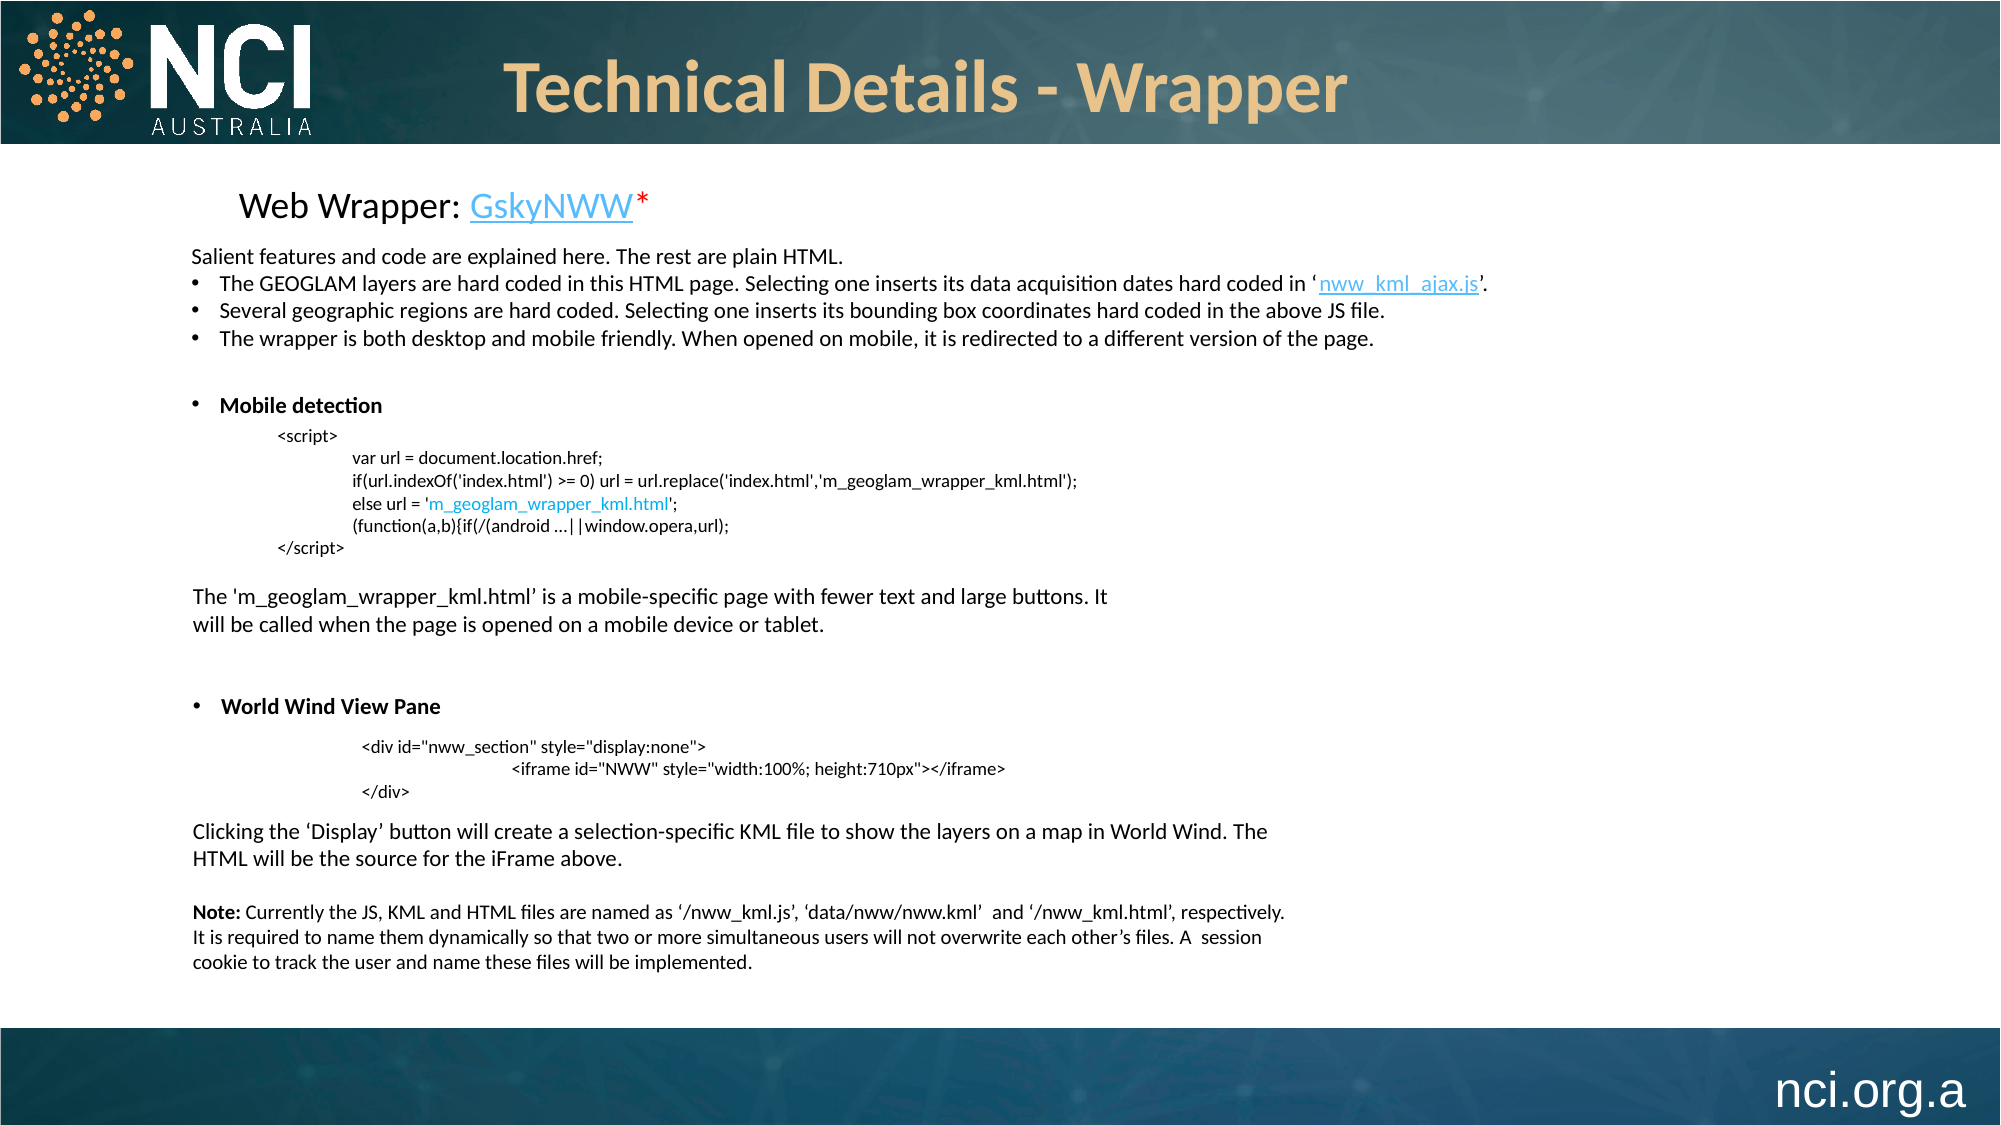

Technical Details - Wrapper
	Web Wrapper: GskyNWW*
Salient features and code are explained here. The rest are plain HTML.
The GEOGLAM layers are hard coded in this HTML page. Selecting one inserts its data acquisition dates hard coded in ‘nww_kml_ajax.js’.
Several geographic regions are hard coded. Selecting one inserts its bounding box coordinates hard coded in the above JS file.
The wrapper is both desktop and mobile friendly. When opened on mobile, it is redirected to a different version of the page.
Mobile detection
<script>
var url = document.location.href;
if(url.indexOf('index.html') >= 0) url = url.replace('index.html','m_geoglam_wrapper_kml.html');
else url = 'm_geoglam_wrapper_kml.html';
(function(a,b){if(/(android …||window.opera,url);
</script>
The 'm_geoglam_wrapper_kml.html’ is a mobile-specific page with fewer text and large buttons. It will be called when the page is opened on a mobile device or tablet.
World Wind View Pane
	<div id="nww_section" style="display:none">
		<iframe id="NWW" style="width:100%; height:710px"></iframe>
	</div>
Clicking the ‘Display’ button will create a selection-specific KML file to show the layers on a map in World Wind. The HTML will be the source for the iFrame above.

Note: Currently the JS, KML and HTML files are named as ‘/nww_kml.js’, ‘data/nww/nww.kml’  and ‘/nww_kml.html’, respectively. It is required to name them dynamically so that two or more simultaneous users will not overwrite each other’s files. A  session cookie to track the user and name these files will be implemented.